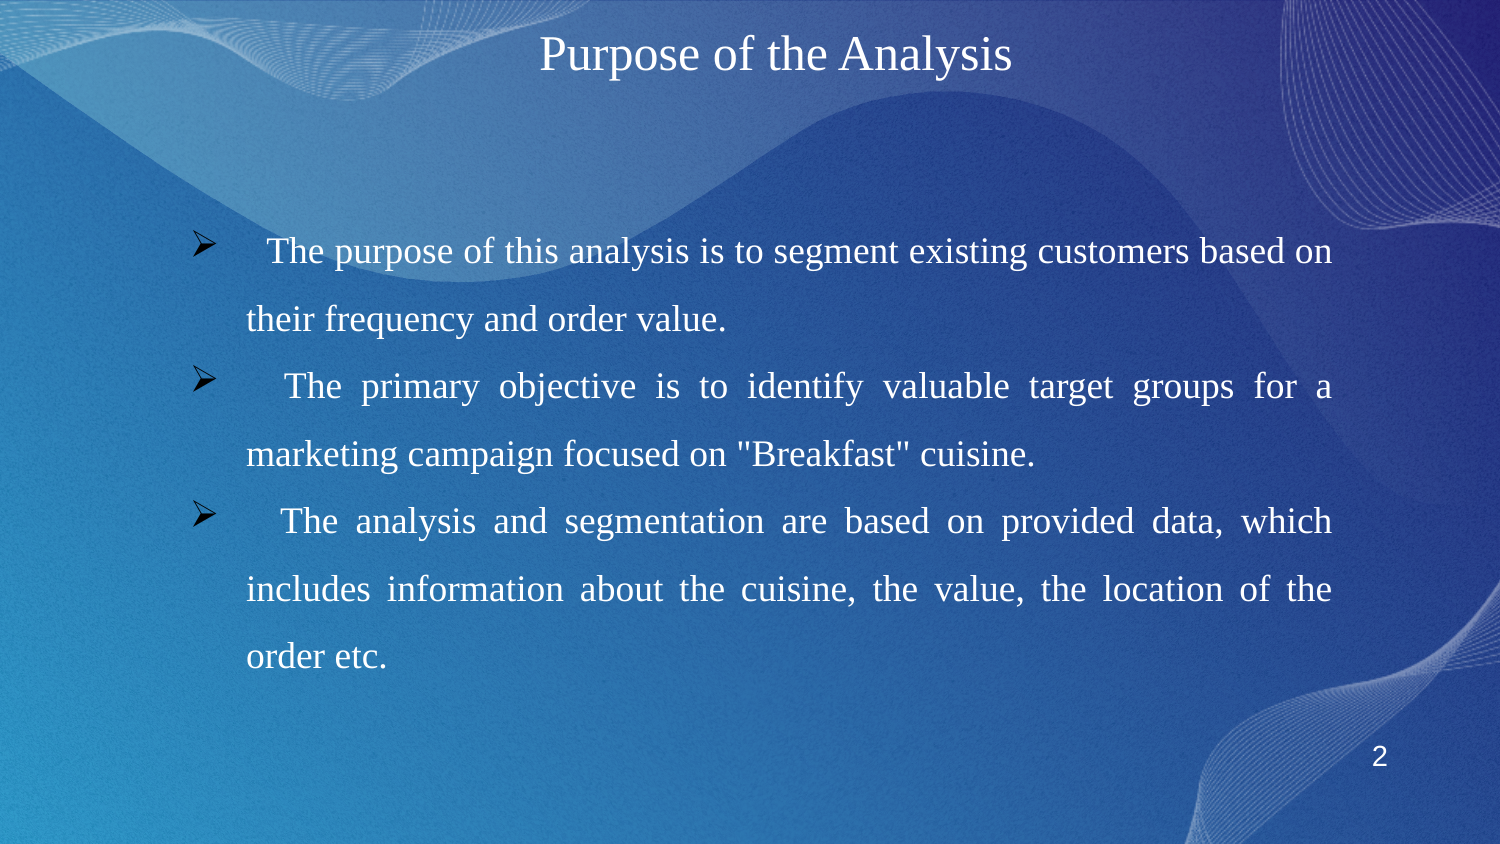

Purpose of the Analysis
  The purpose of this analysis is to segment existing customers based on their frequency and order value.
  The primary objective is to identify valuable target groups for a marketing campaign focused on "Breakfast" cuisine.
  The analysis and segmentation are based on provided data, which includes information about the cuisine, the value, the location of the order etc.

 2